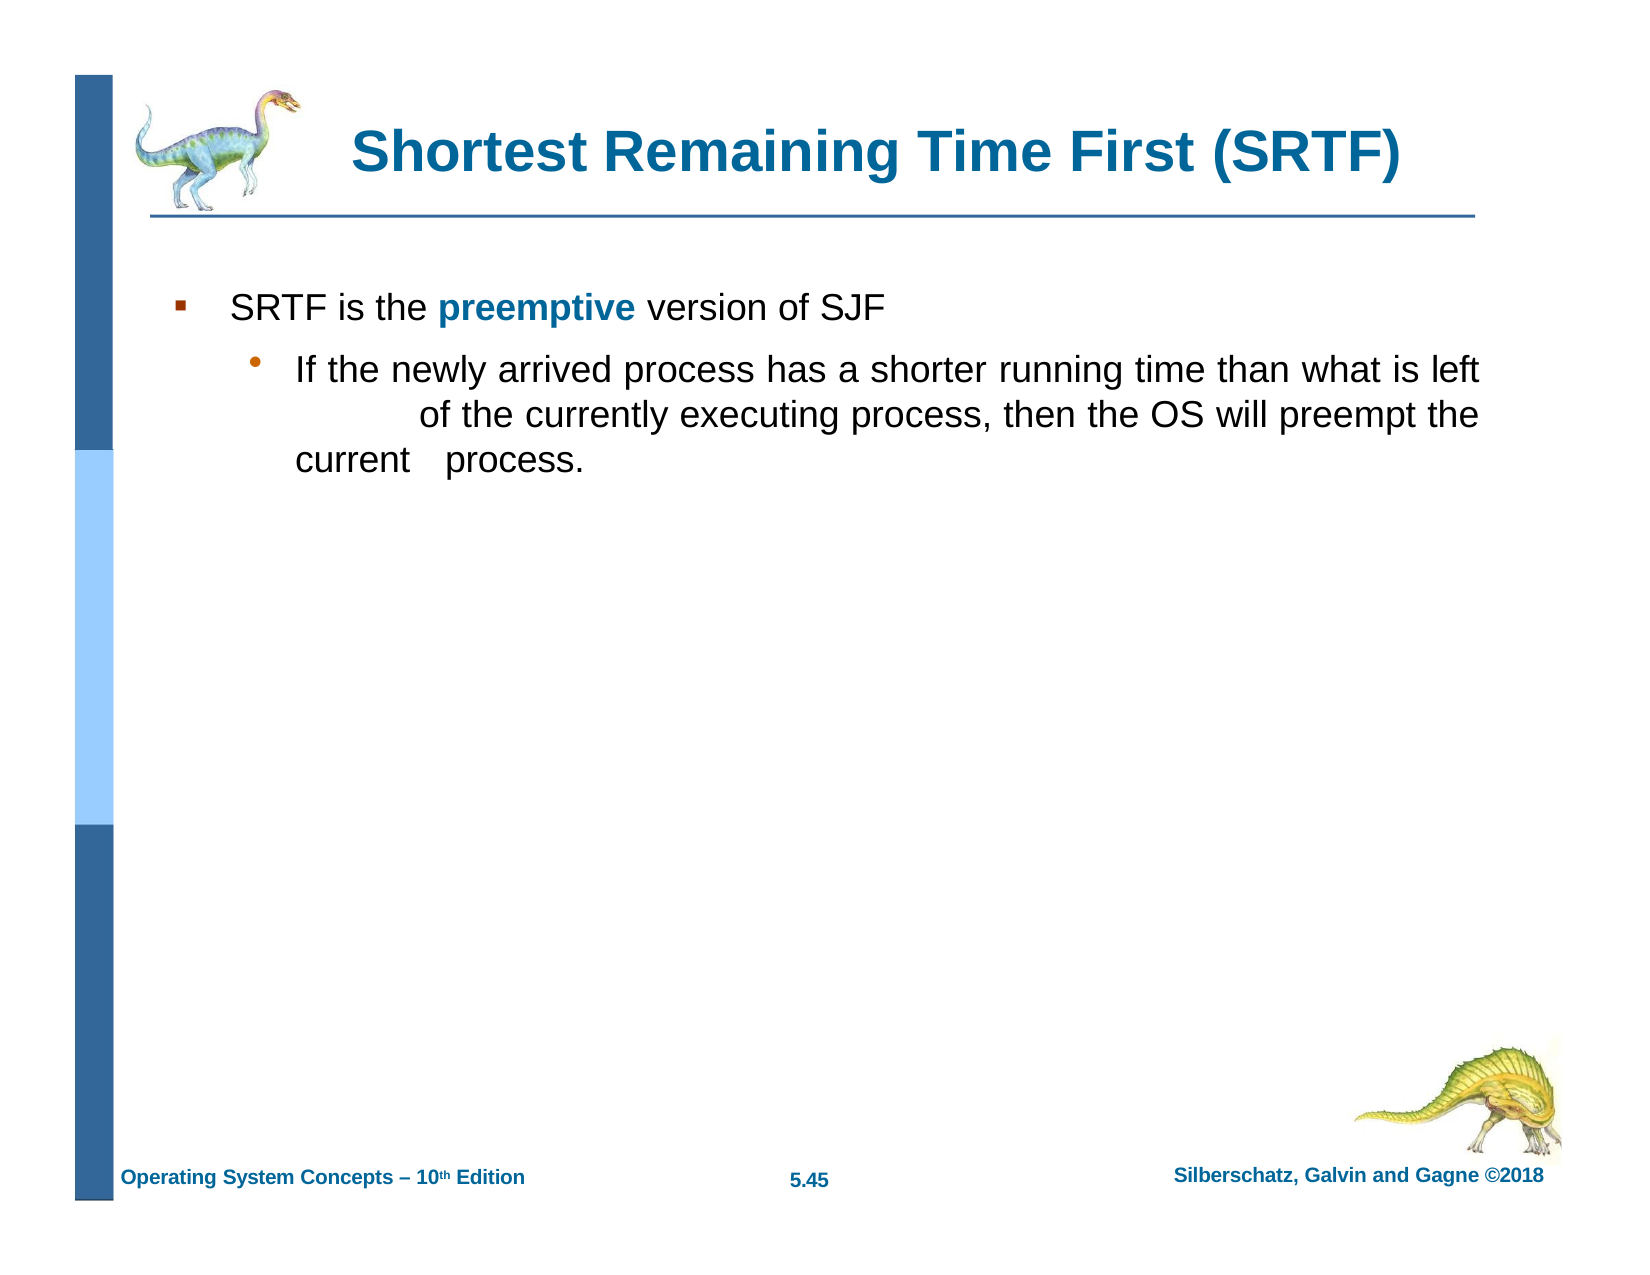

# Shortest Remaining Time First (SRTF)
SRTF is the preemptive version of SJF
If the newly arrived process has a shorter running time than what is left 	of the currently executing process, then the OS will preempt the current 	process.
Silberschatz, Galvin and Gagne ©2018
Operating System Concepts – 10th Edition
5.45